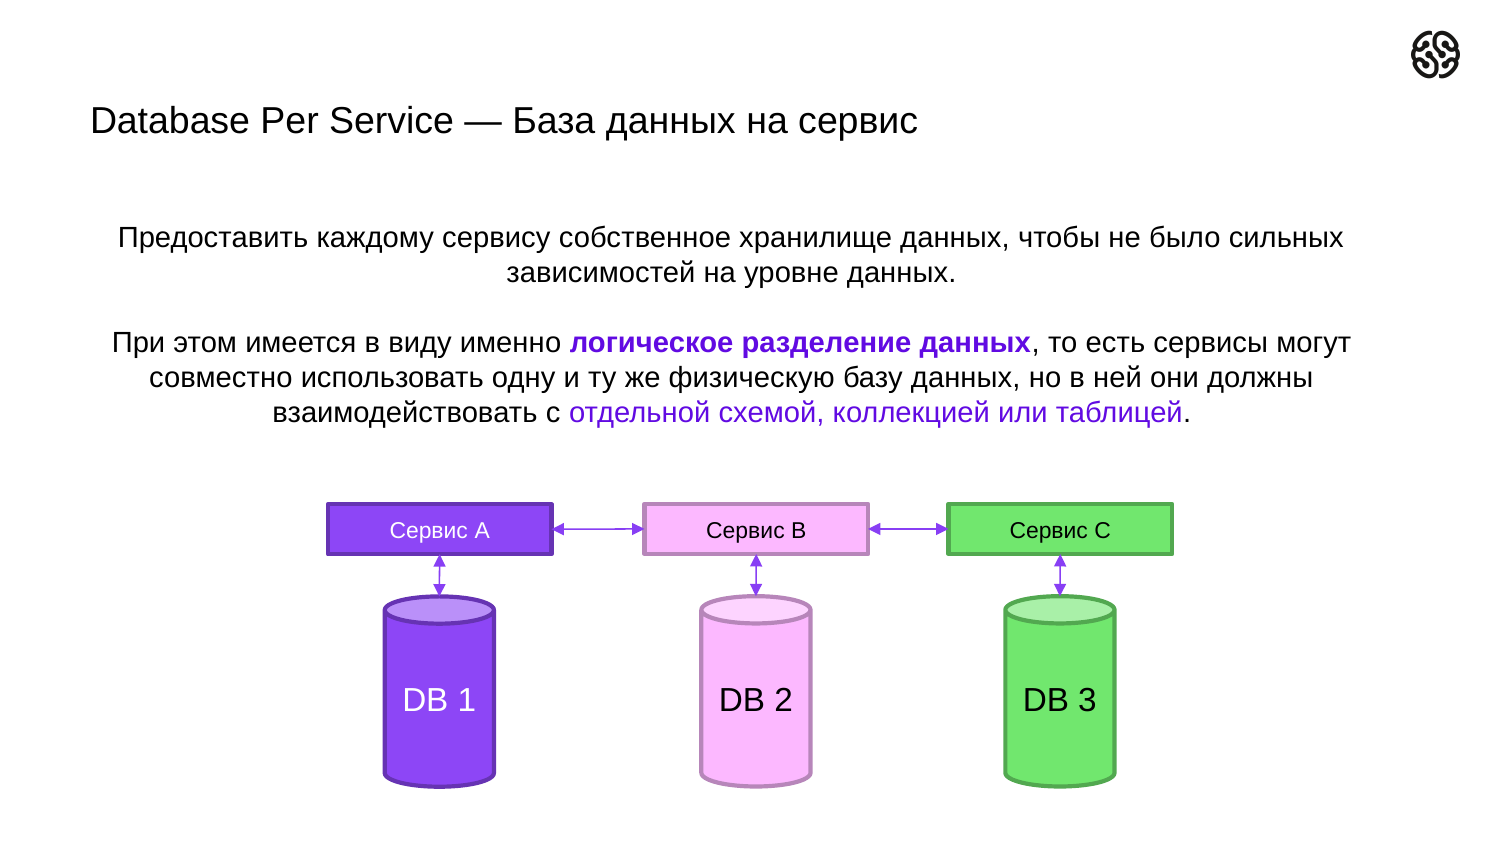

# Database Per Service — База данных на сервис

Предоставить каждому сервису собственное хранилище данных, чтобы не было сильных зависимостей на уровне данных.

При этом имеется в виду именно логическое разделение данных, то есть сервисы могут совместно использовать одну и ту же физическую базу данных, но в ней они должны взаимодействовать с отдельной схемой, коллекцией или таблицей.
Сервис B
DB 2
Сервис C
DB 3
Сервис A
DB 1